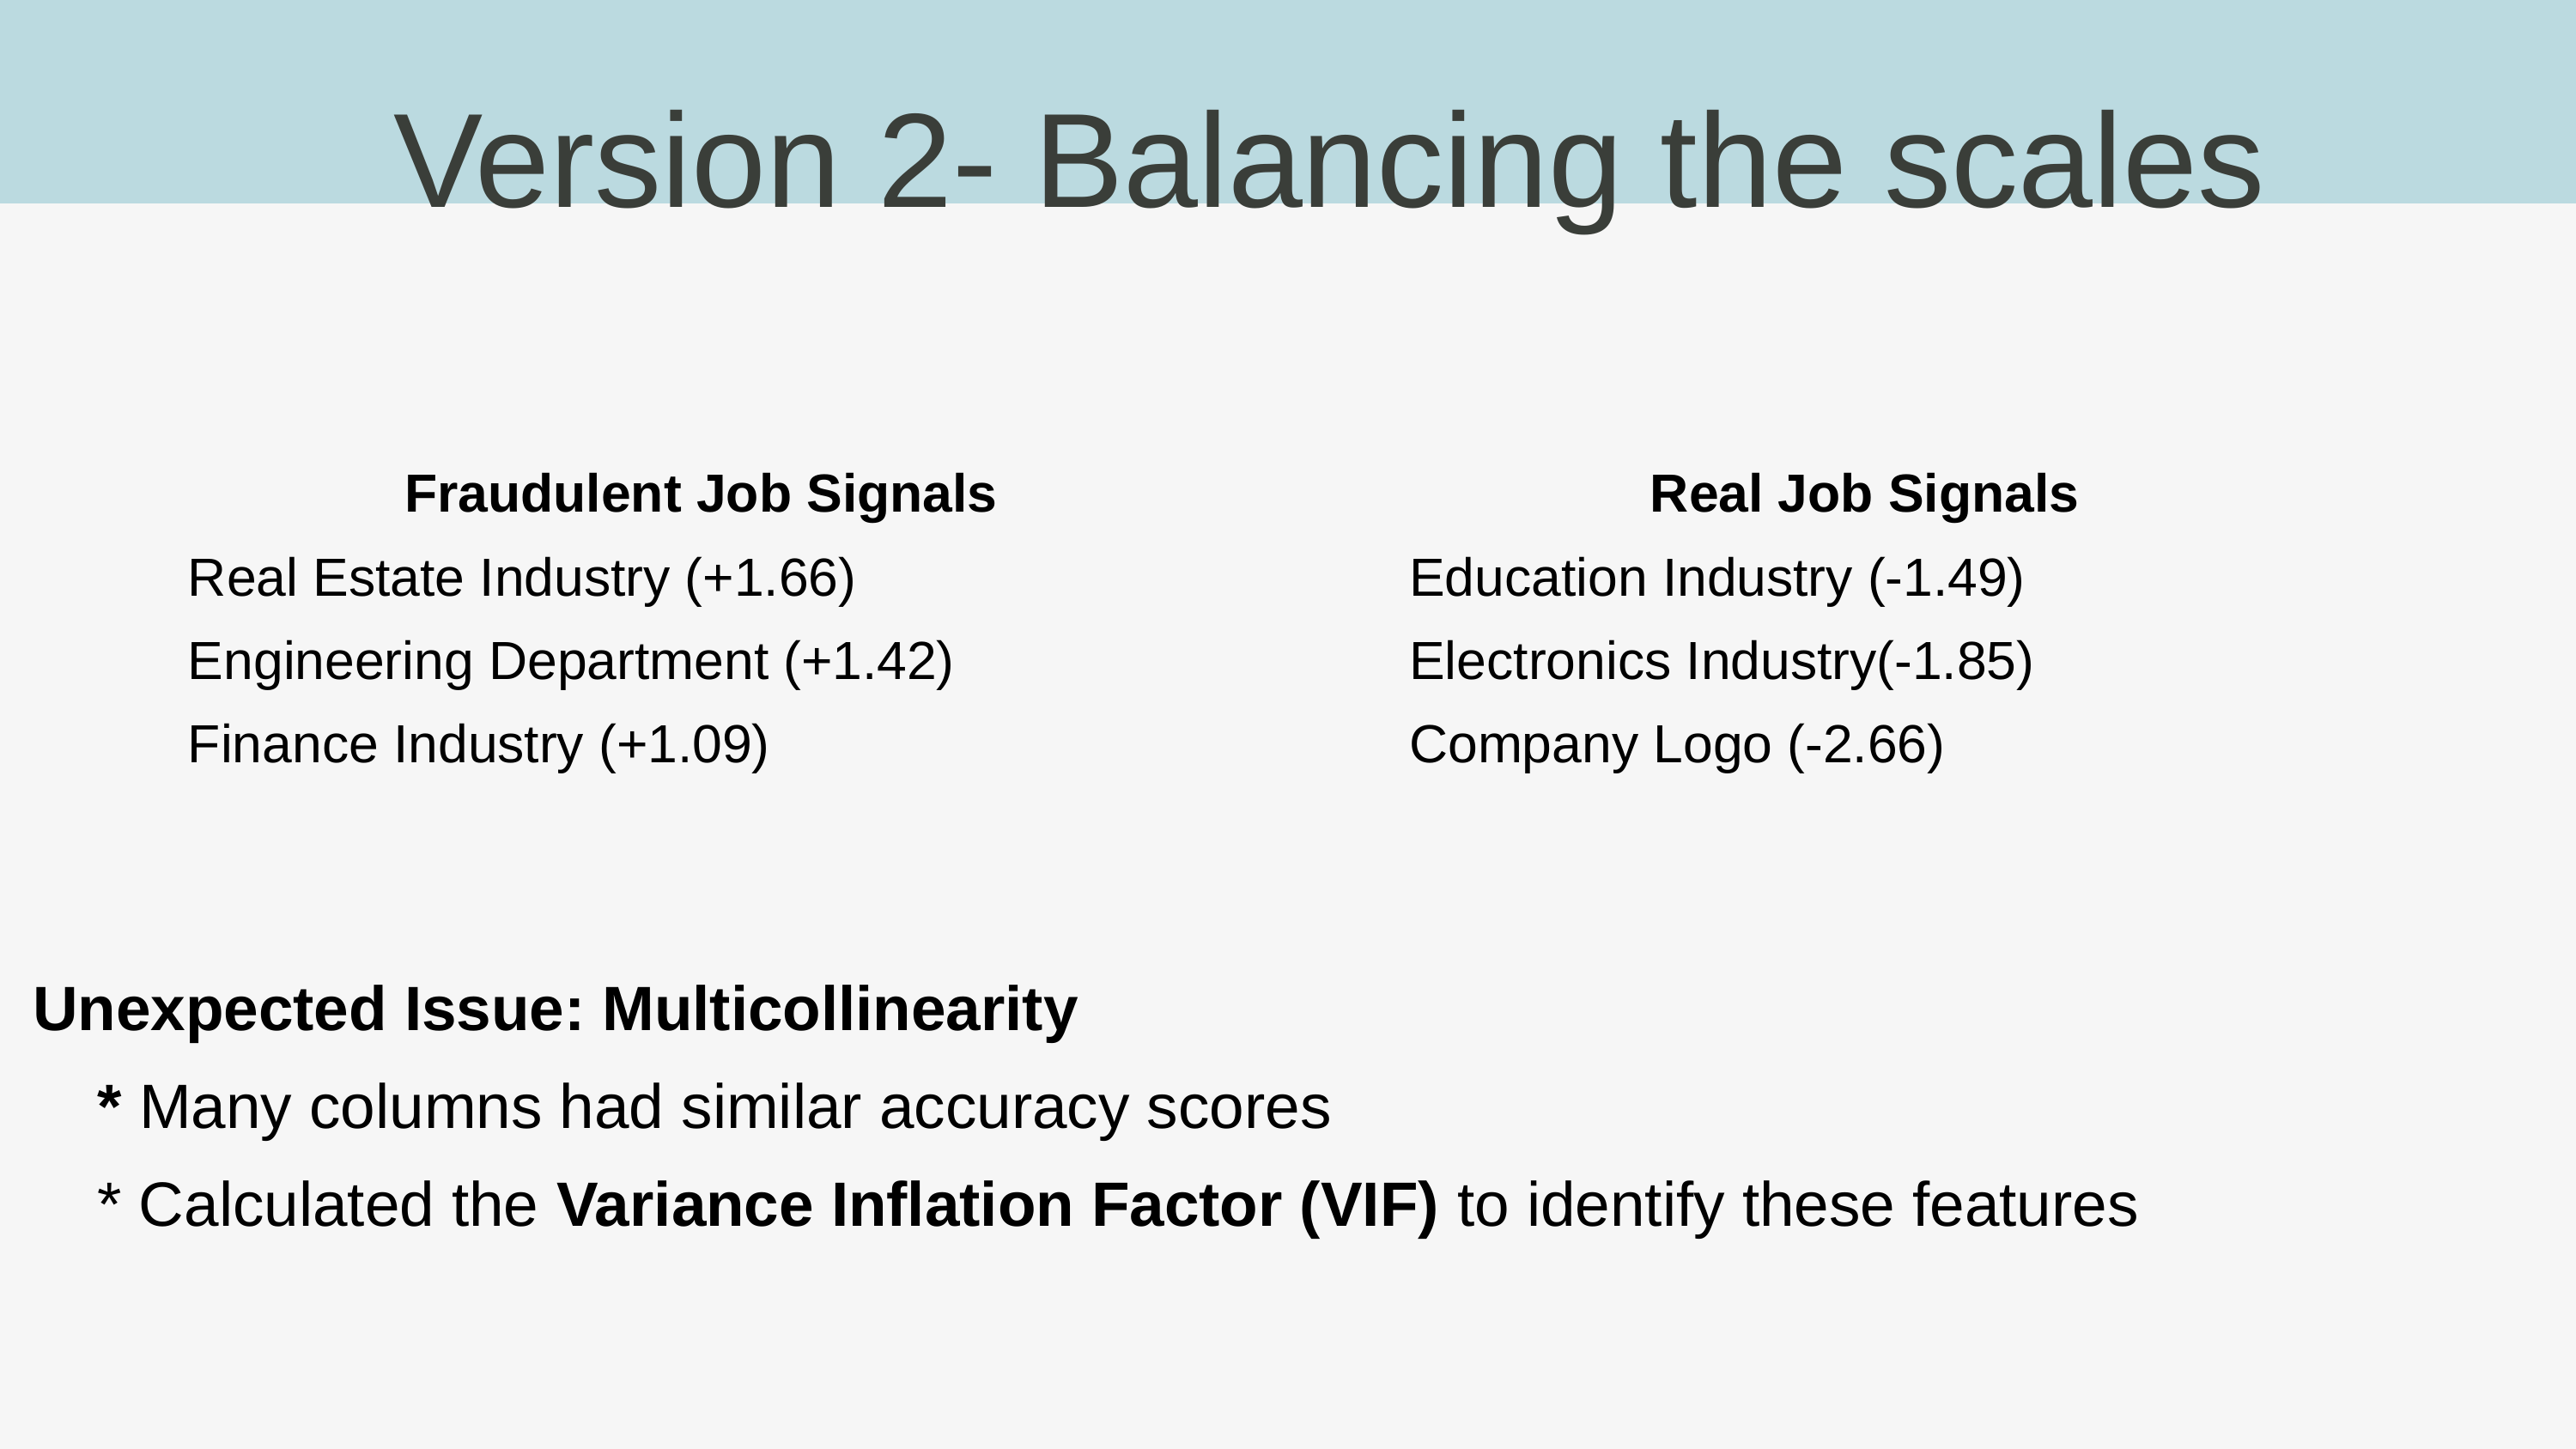

Version 2- Balancing the scales
Fraudulent Job Signals
Real Estate Industry (+1.66)
Engineering Department (+1.42)
Finance Industry (+1.09)
Real Job Signals
Education Industry (-1.49)
Electronics Industry(-1.85)
Company Logo (-2.66)
Unexpected Issue: Multicollinearity
* Many columns had similar accuracy scores
* Calculated the Variance Inflation Factor (VIF) to identify these features